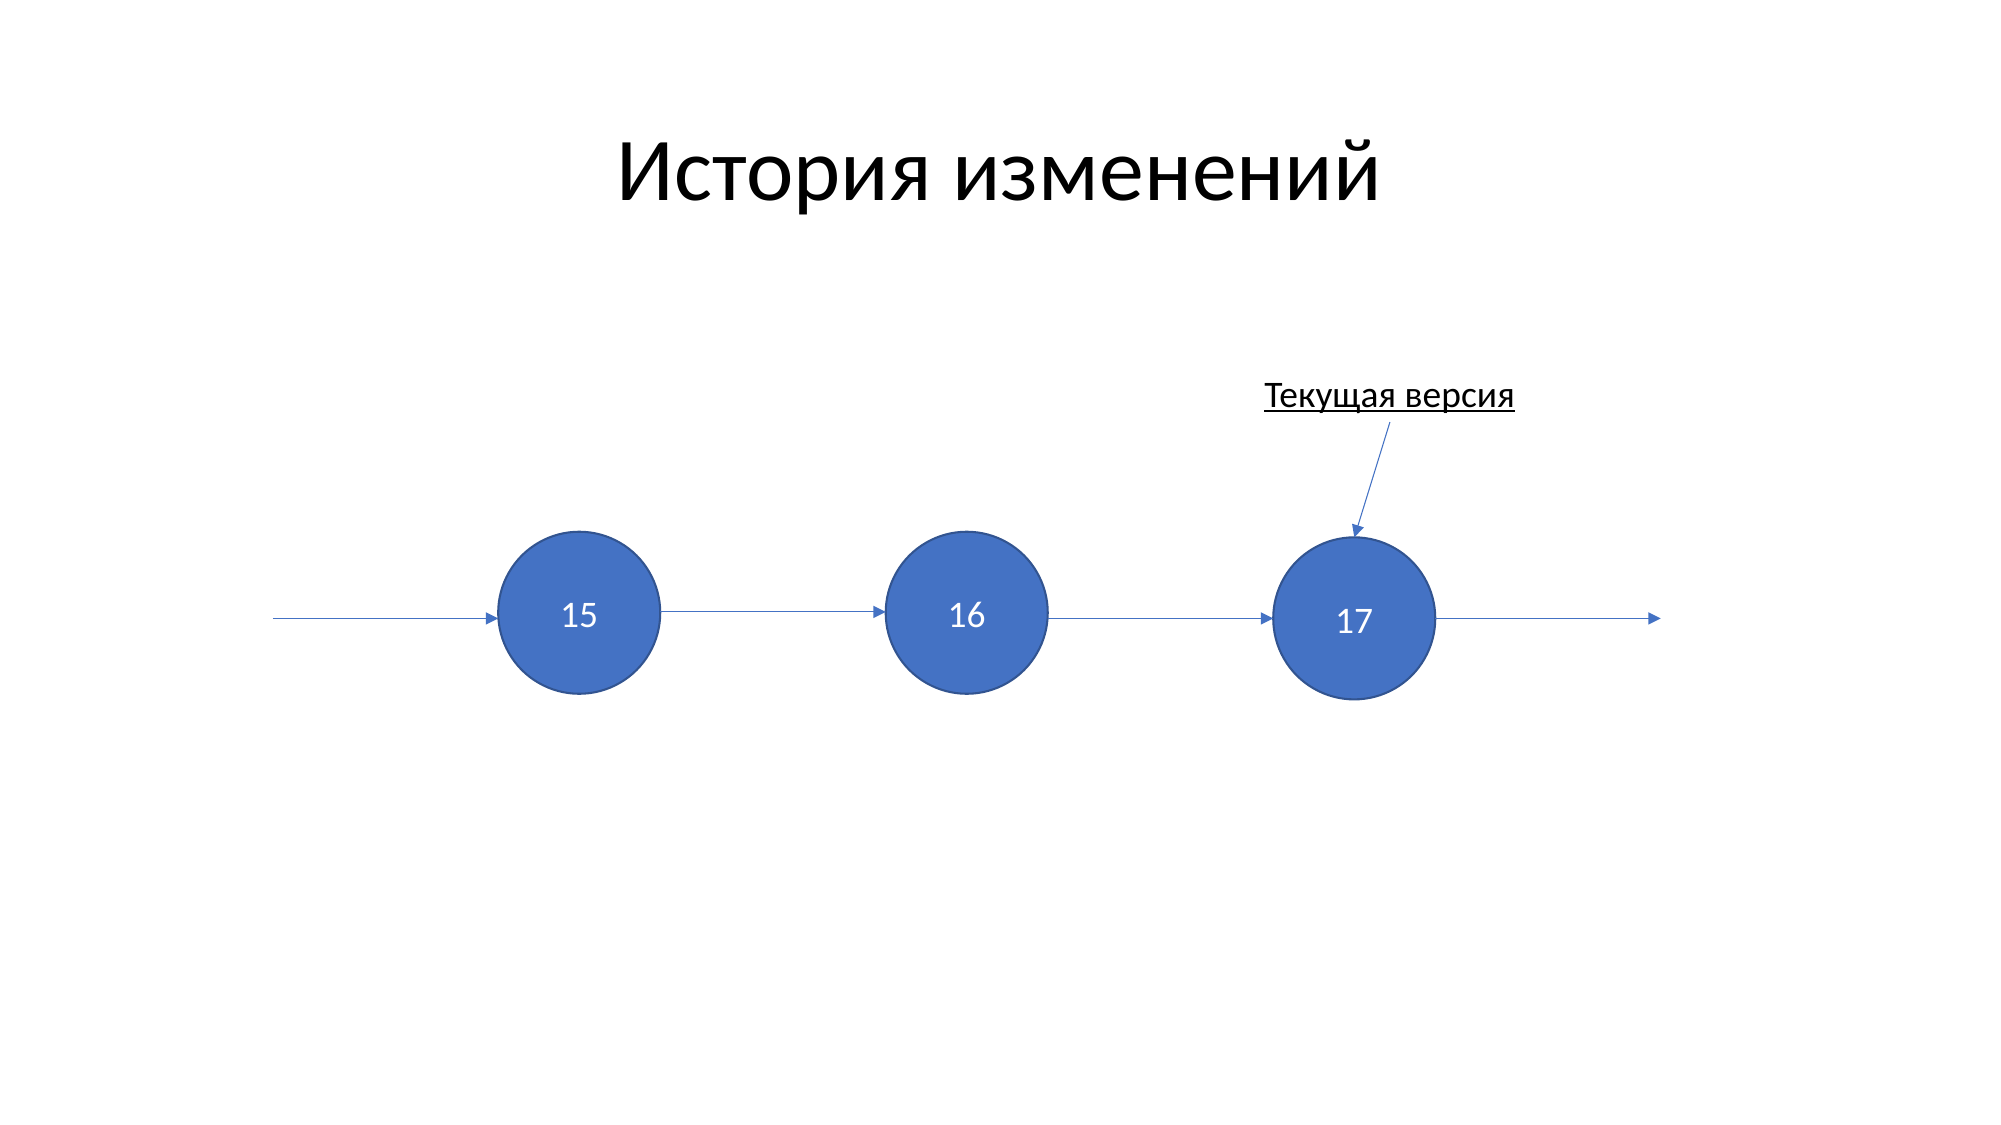

# История изменений
Текущая версия
15
16
17